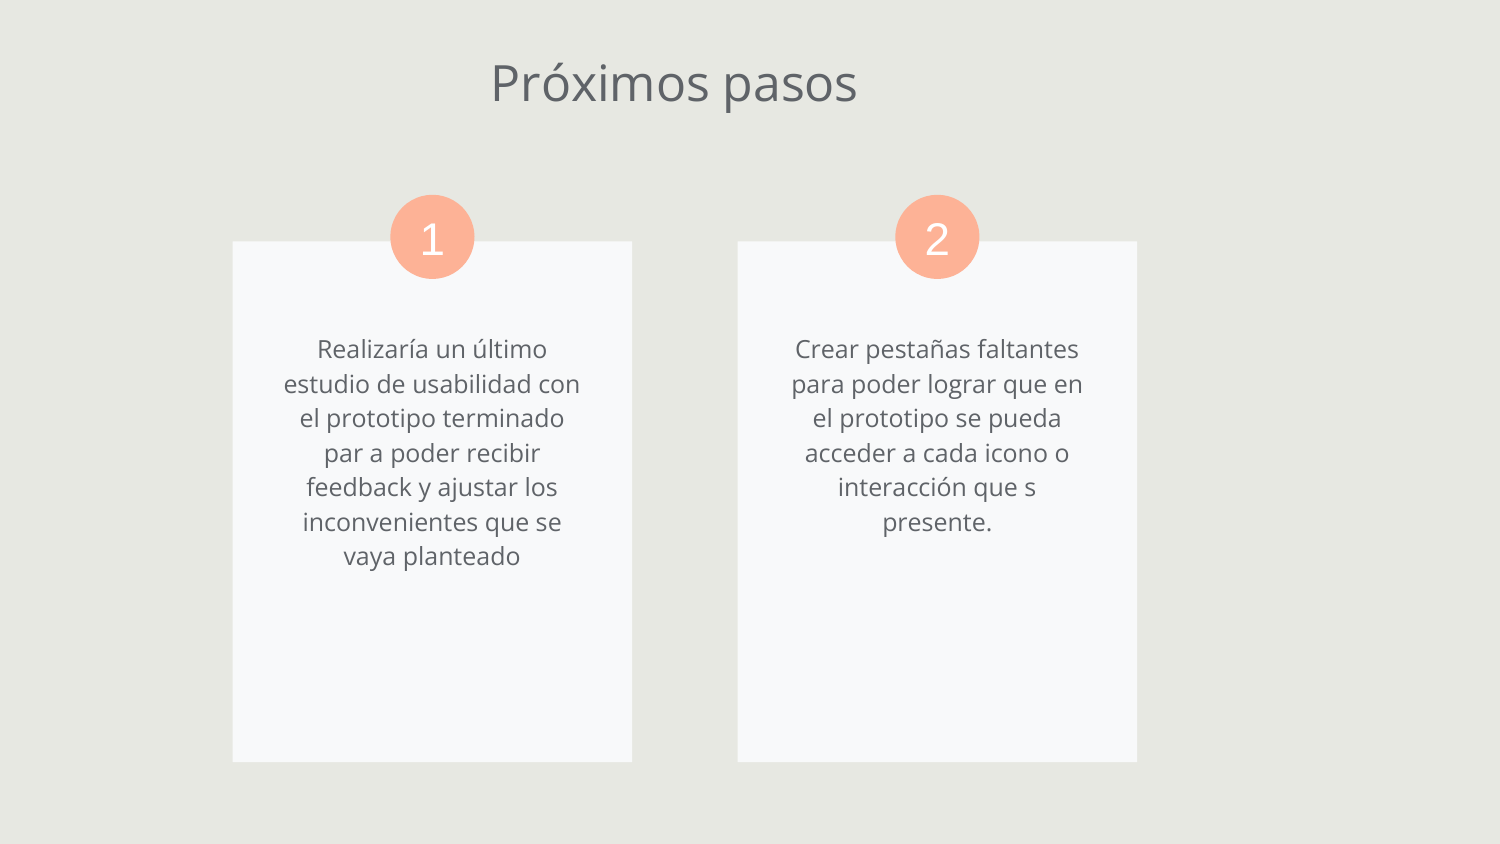

Próximos pasos
1
2

Realizaría un último estudio de usabilidad con el prototipo terminado par a poder recibir feedback y ajustar los inconvenientes que se vaya planteado
Crear pestañas faltantes para poder lograr que en el prototipo se pueda acceder a cada icono o interacción que s presente.